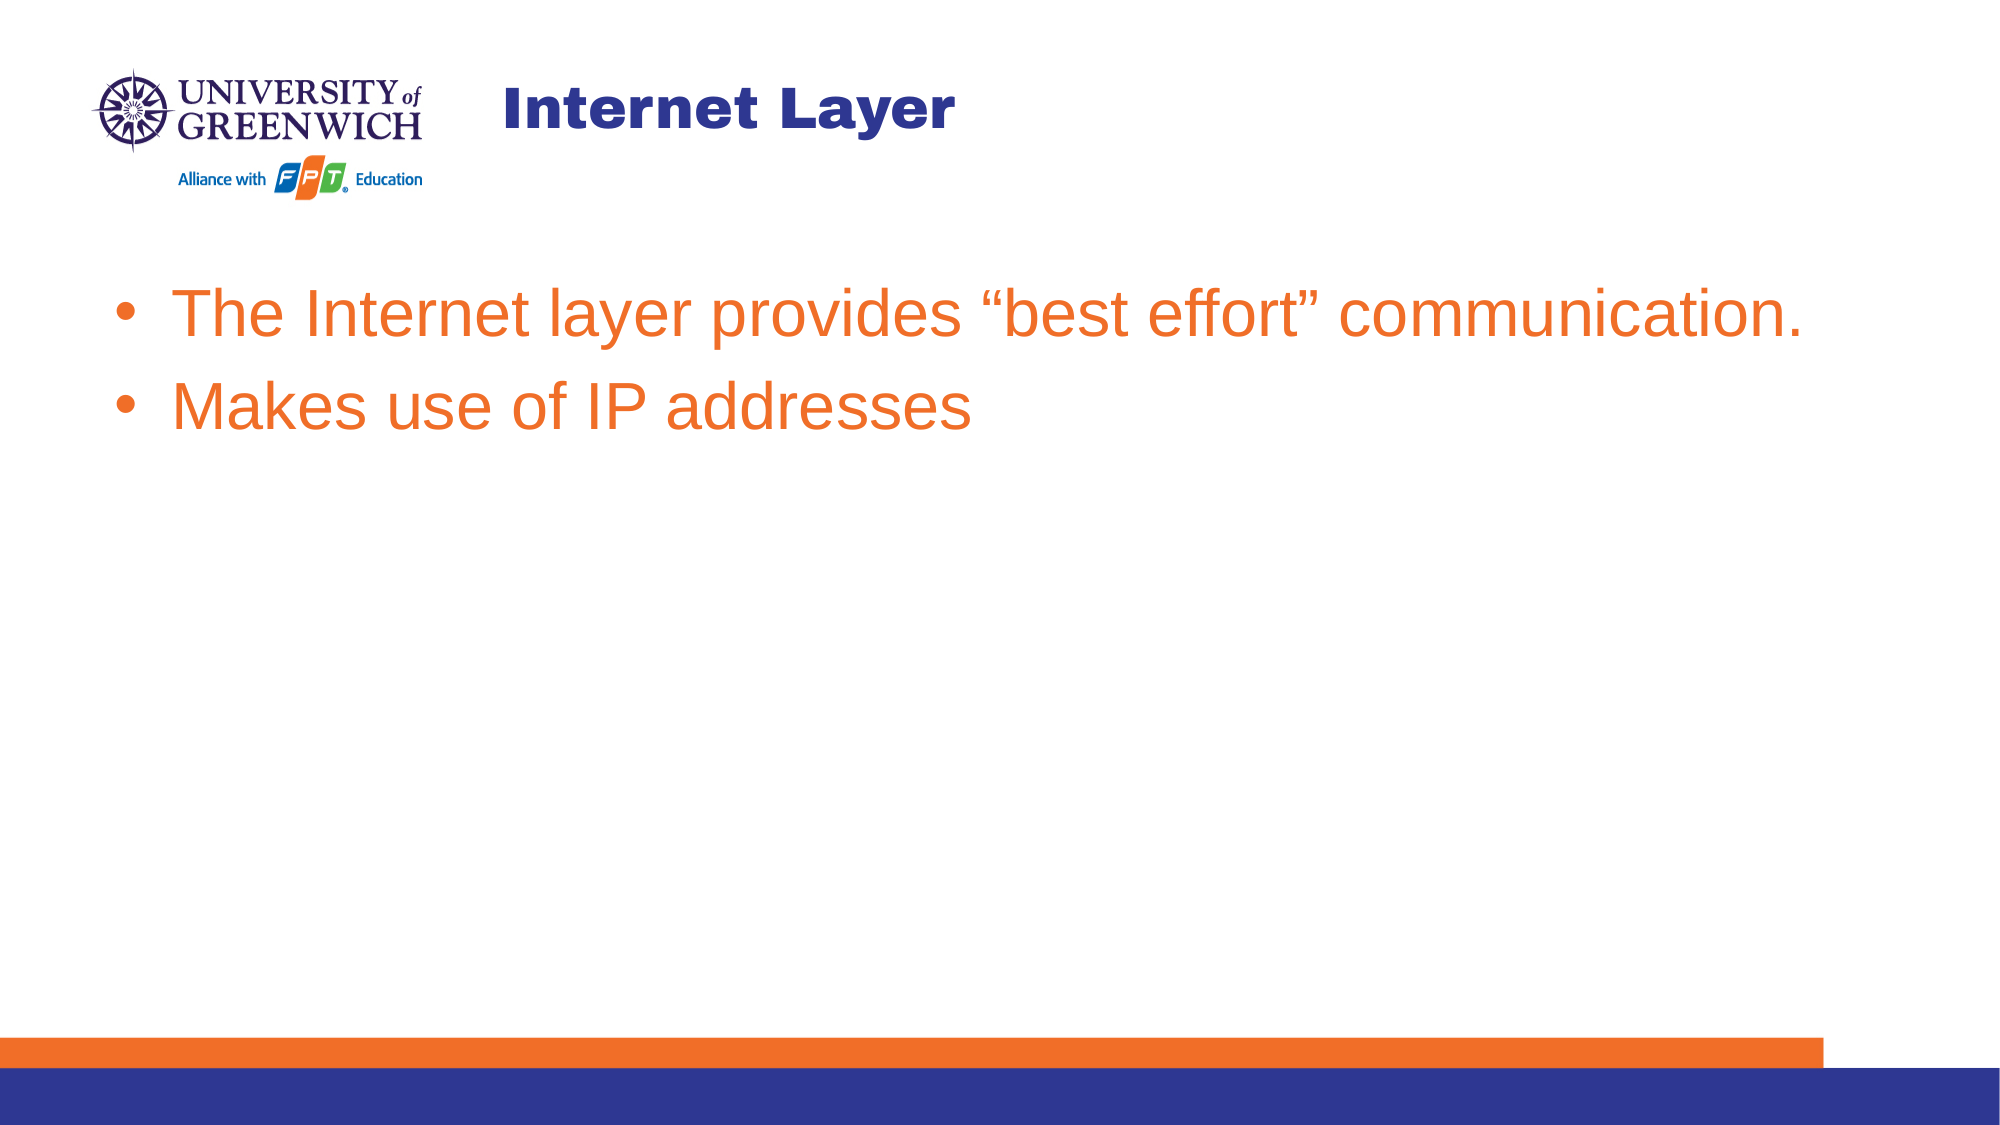

# Internet Layer
The Internet layer provides “best effort” communication.
Makes use of IP addresses